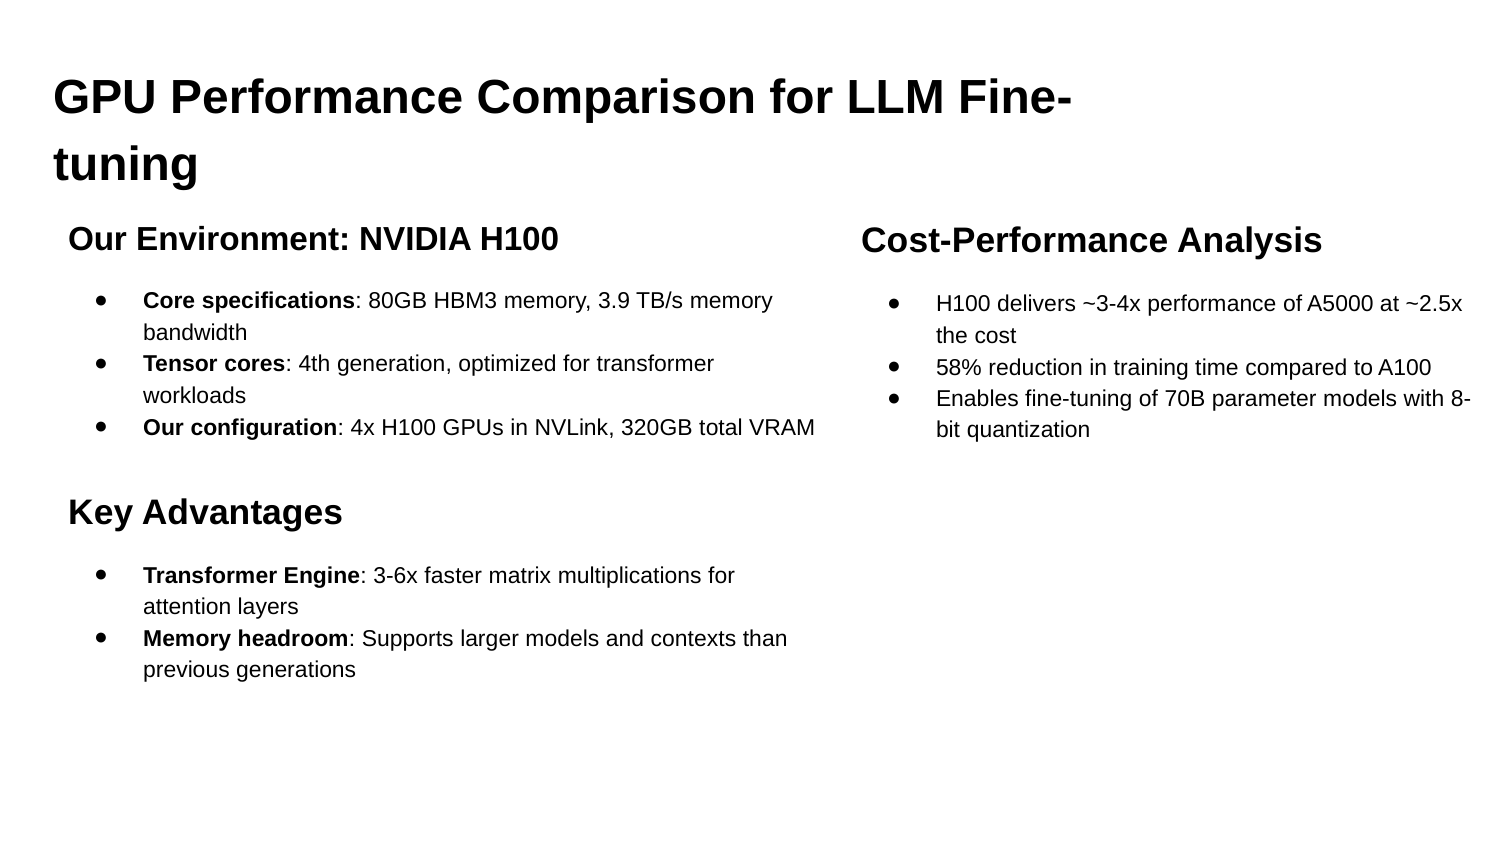

GPU Performance Comparison for LLM Fine-tuning
Our Environment: NVIDIA H100
Core specifications: 80GB HBM3 memory, 3.9 TB/s memory bandwidth
Tensor cores: 4th generation, optimized for transformer workloads
Our configuration: 4x H100 GPUs in NVLink, 320GB total VRAM
Cost-Performance Analysis
H100 delivers ~3-4x performance of A5000 at ~2.5x the cost
58% reduction in training time compared to A100
Enables fine-tuning of 70B parameter models with 8-bit quantization

Key Advantages
Transformer Engine: 3-6x faster matrix multiplications for attention layers
Memory headroom: Supports larger models and contexts than previous generations